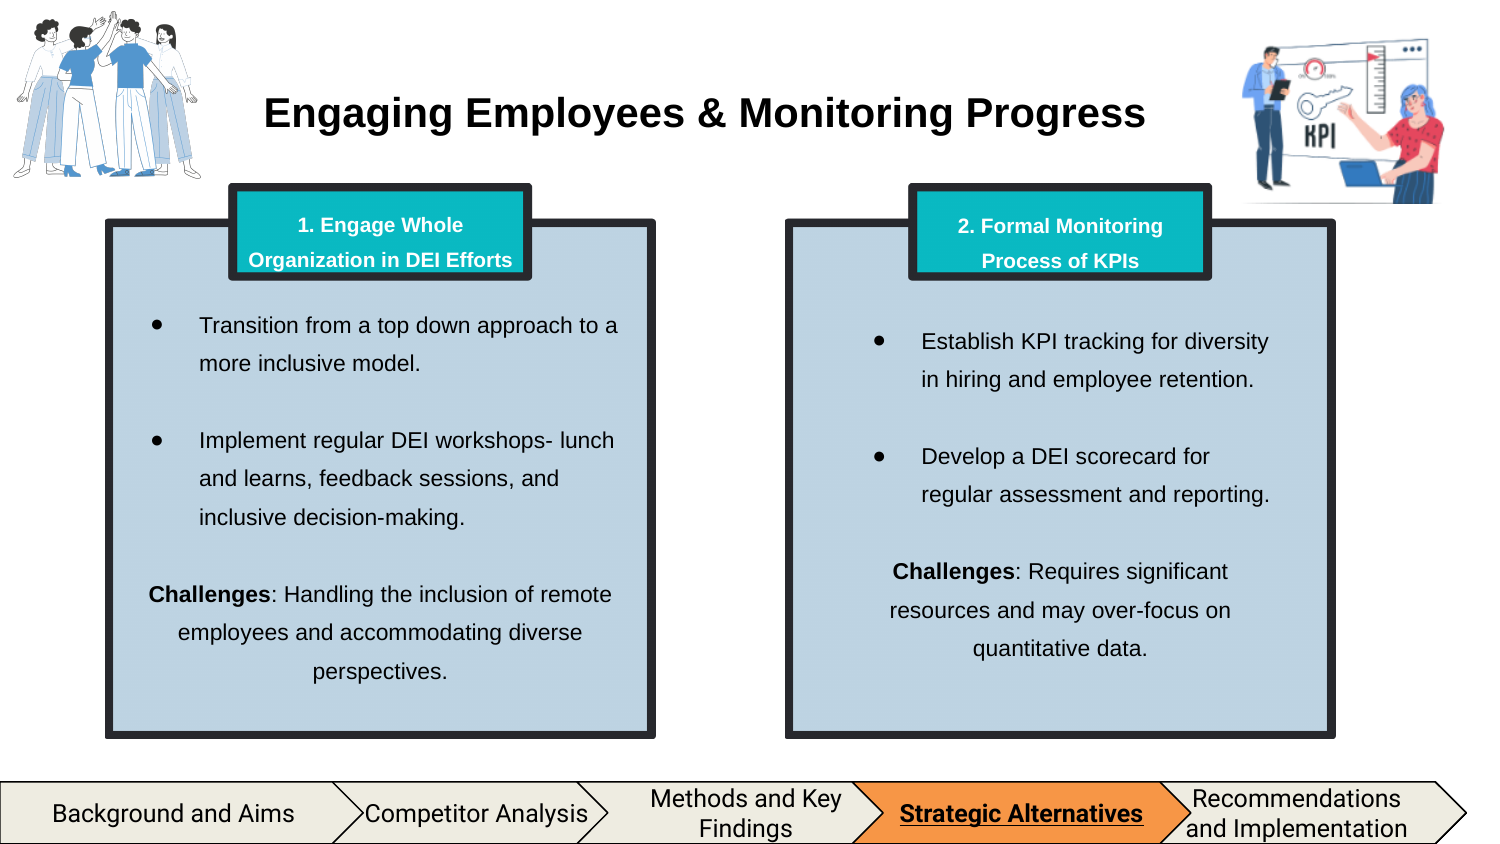

Engaging Employees & Monitoring Progress

1. Engage Whole Organization in DEI Efforts
2. Formal Monitoring Process of KPIs
Formal Monitoring Process of KPIs:
Transition from a top down approach to a more inclusive model.

Implement regular DEI workshops- lunch and learns, feedback sessions, and inclusive decision-making.

Challenges: Handling the inclusion of remote employees and accommodating diverse perspectives.
Establish KPI tracking for diversity in hiring and employee retention.

Develop a DEI scorecard for regular assessment and reporting.

Challenges: Requires significant resources and may over-focus on quantitative data.
Competitor Analysis
Competitor Analysis
Competitor Analysis
Competitor Analysis
Methods and Key Findings
Methods and Key Findings
Methods and Key Findings
Methods and Key Findings
Strategic Alternatives
Strategic Alternatives
Strategic Alternatives
Strategic Alternatives
Strategic Recommendations
Strategic Recommendations
Strategic Recommendations
Recommendations and Implementation
Background and Aims
Background and Aims
Background and Aims
Background and Aims